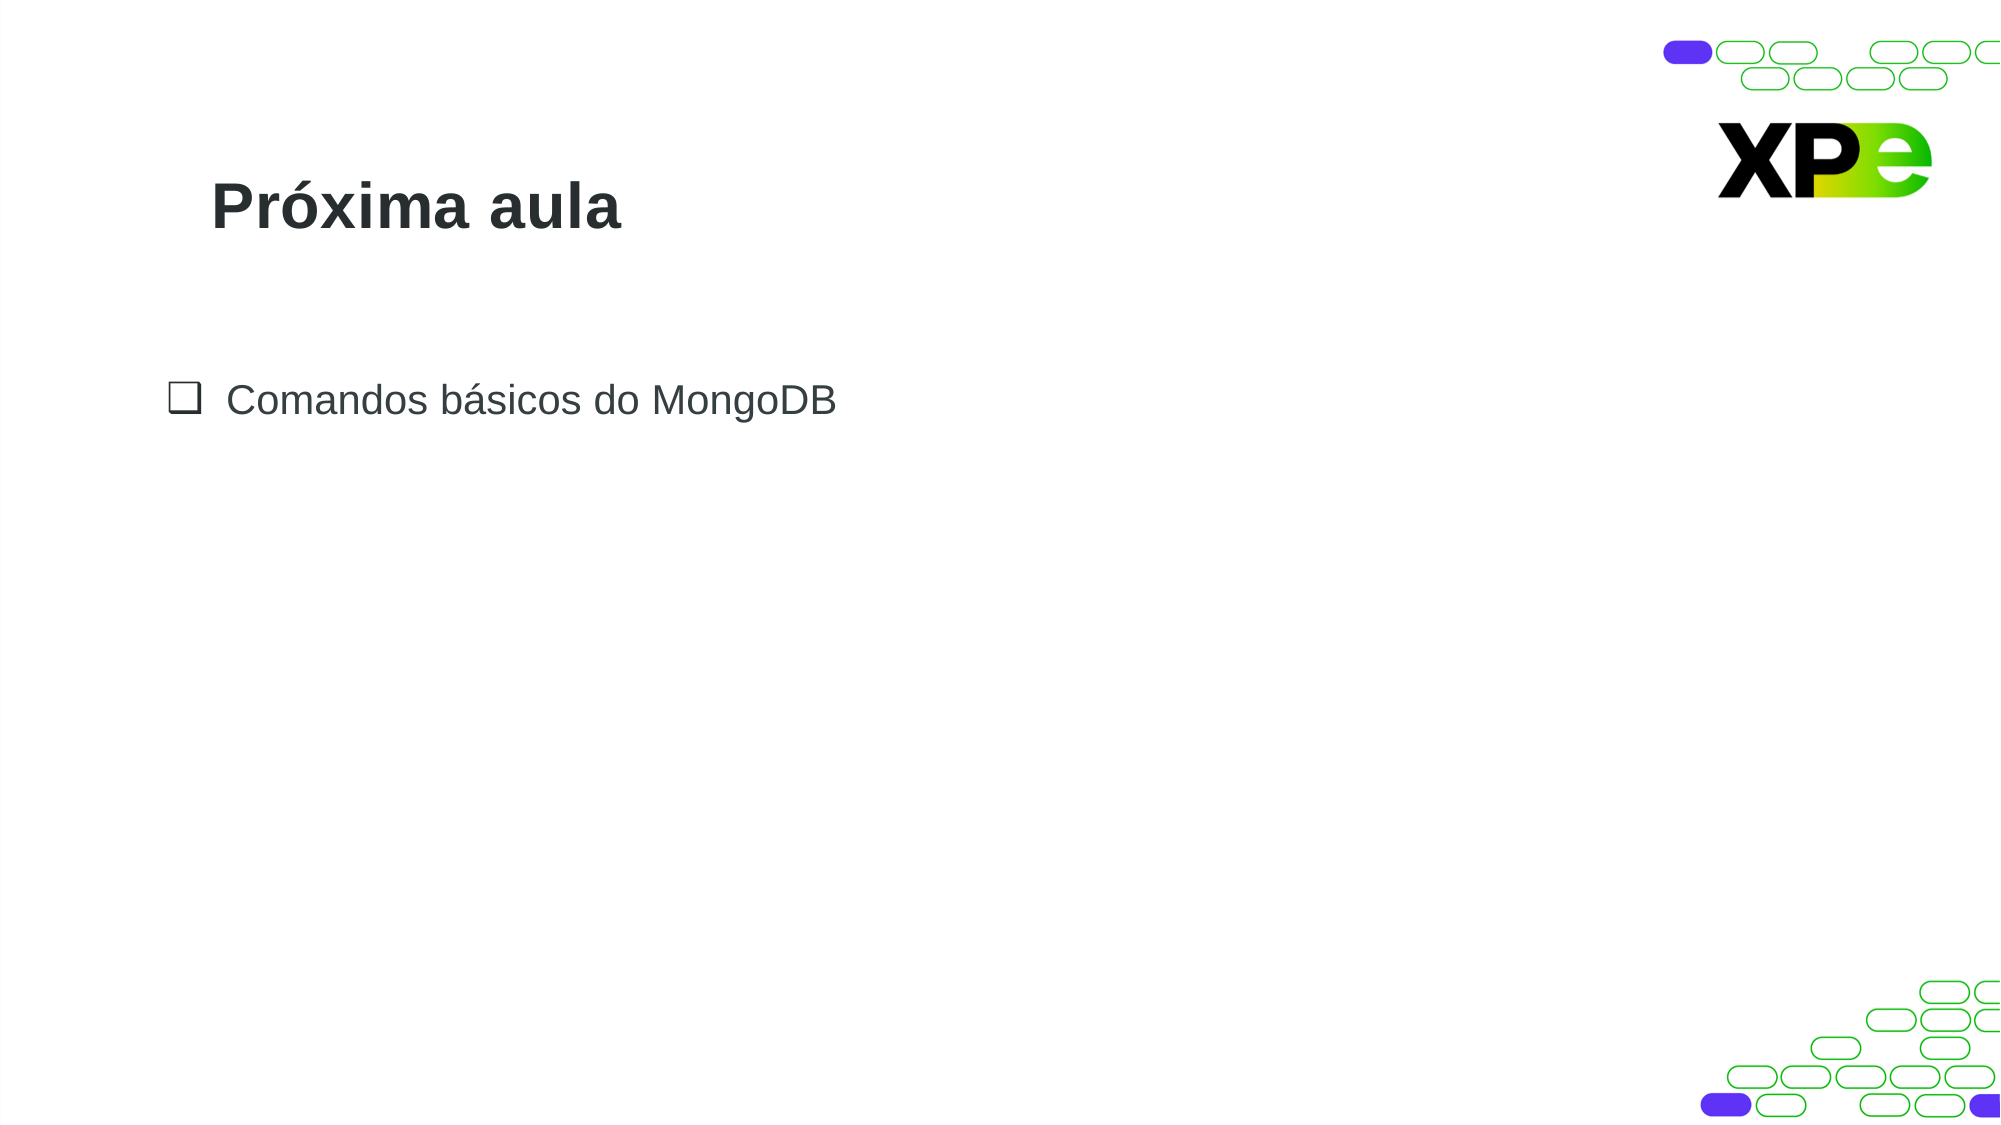

# Próxima aula
Comandos básicos do MongoDB